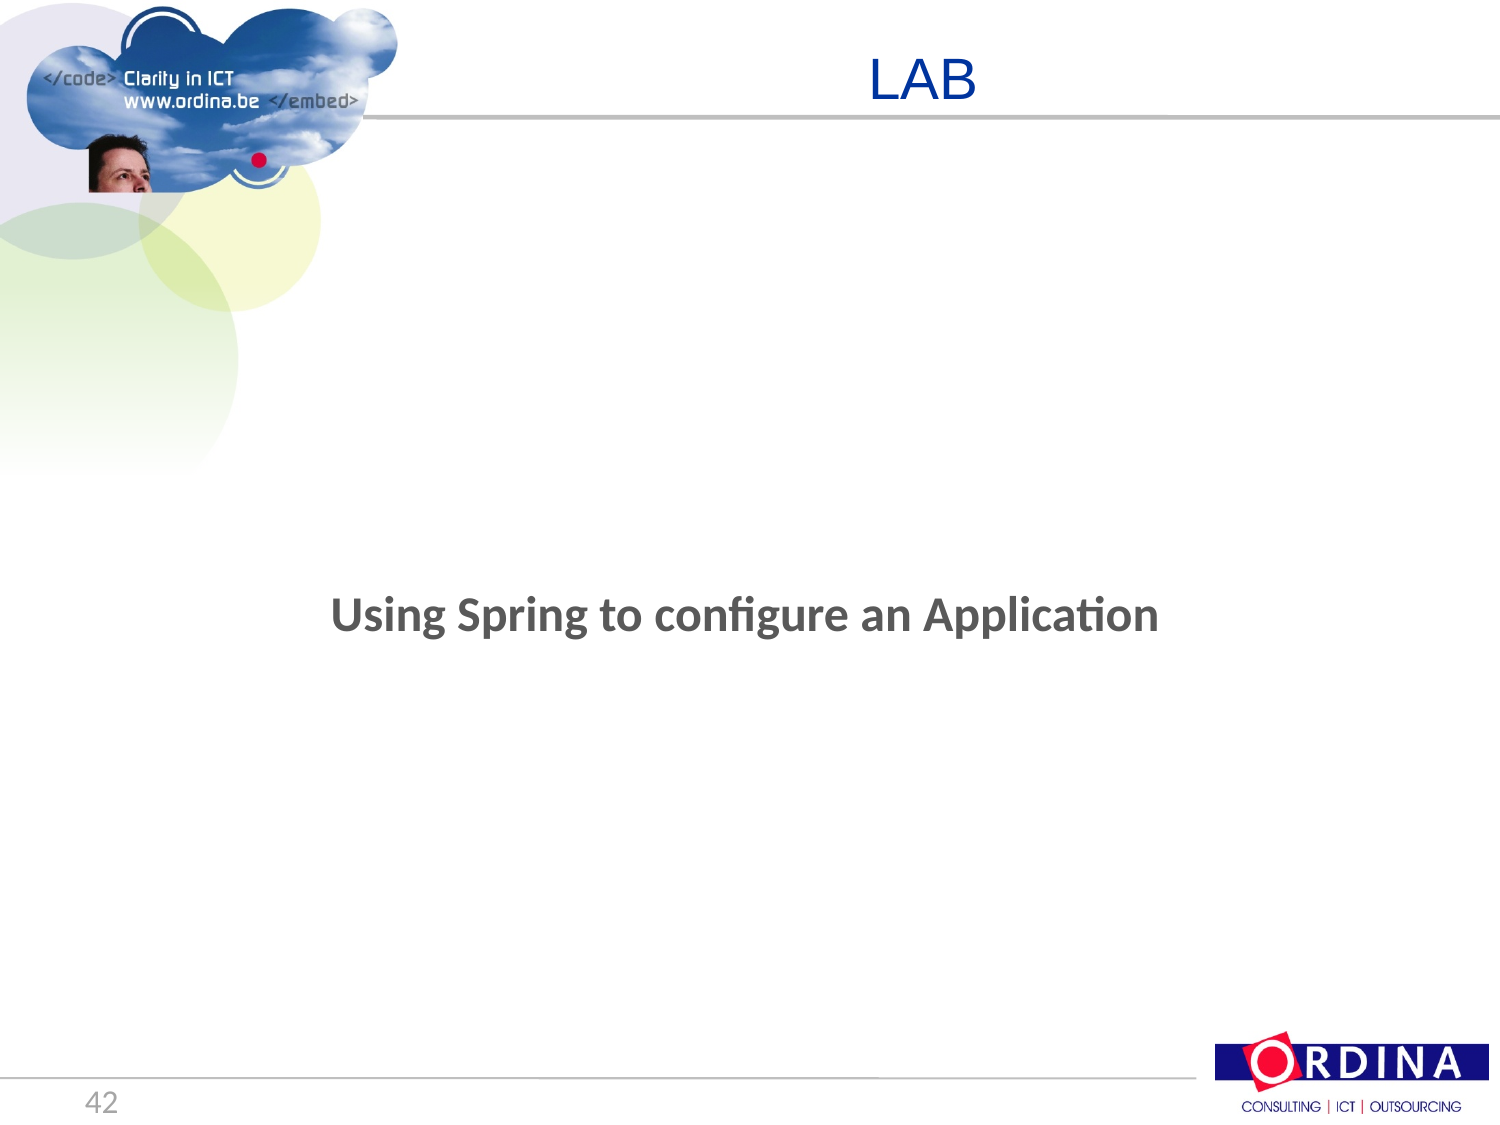

# LAB
Using Spring to configure an Application
42